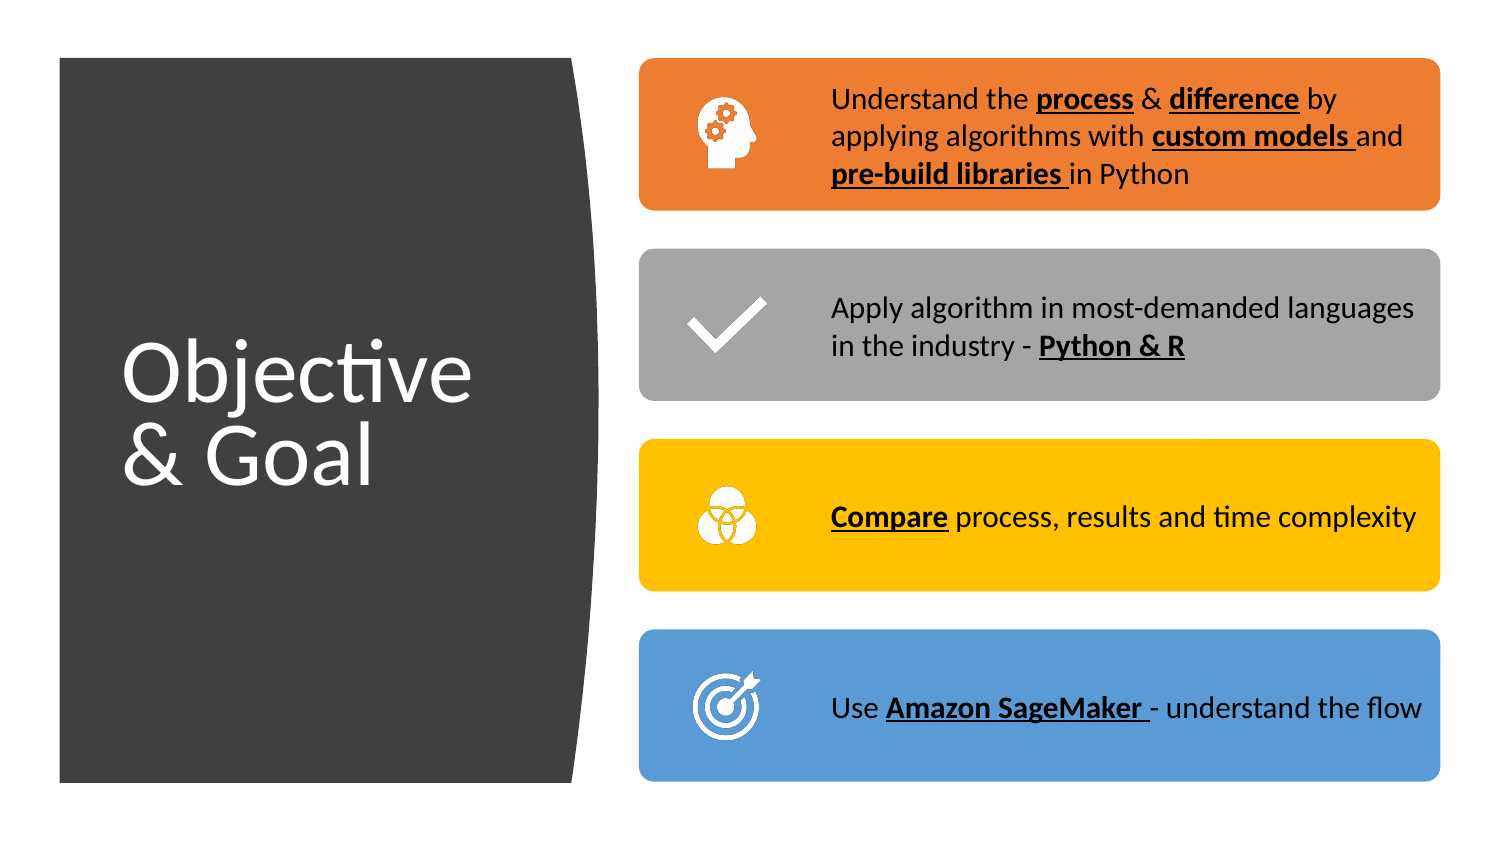

Understand the process & difference by applying algorithms with custom models and pre-build libraries in Python
Apply algorithm in most-demanded languages in the industry - Python & R
Compare process, results and time complexity
Use Amazon SageMaker - understand the flow
# Objective & Goal